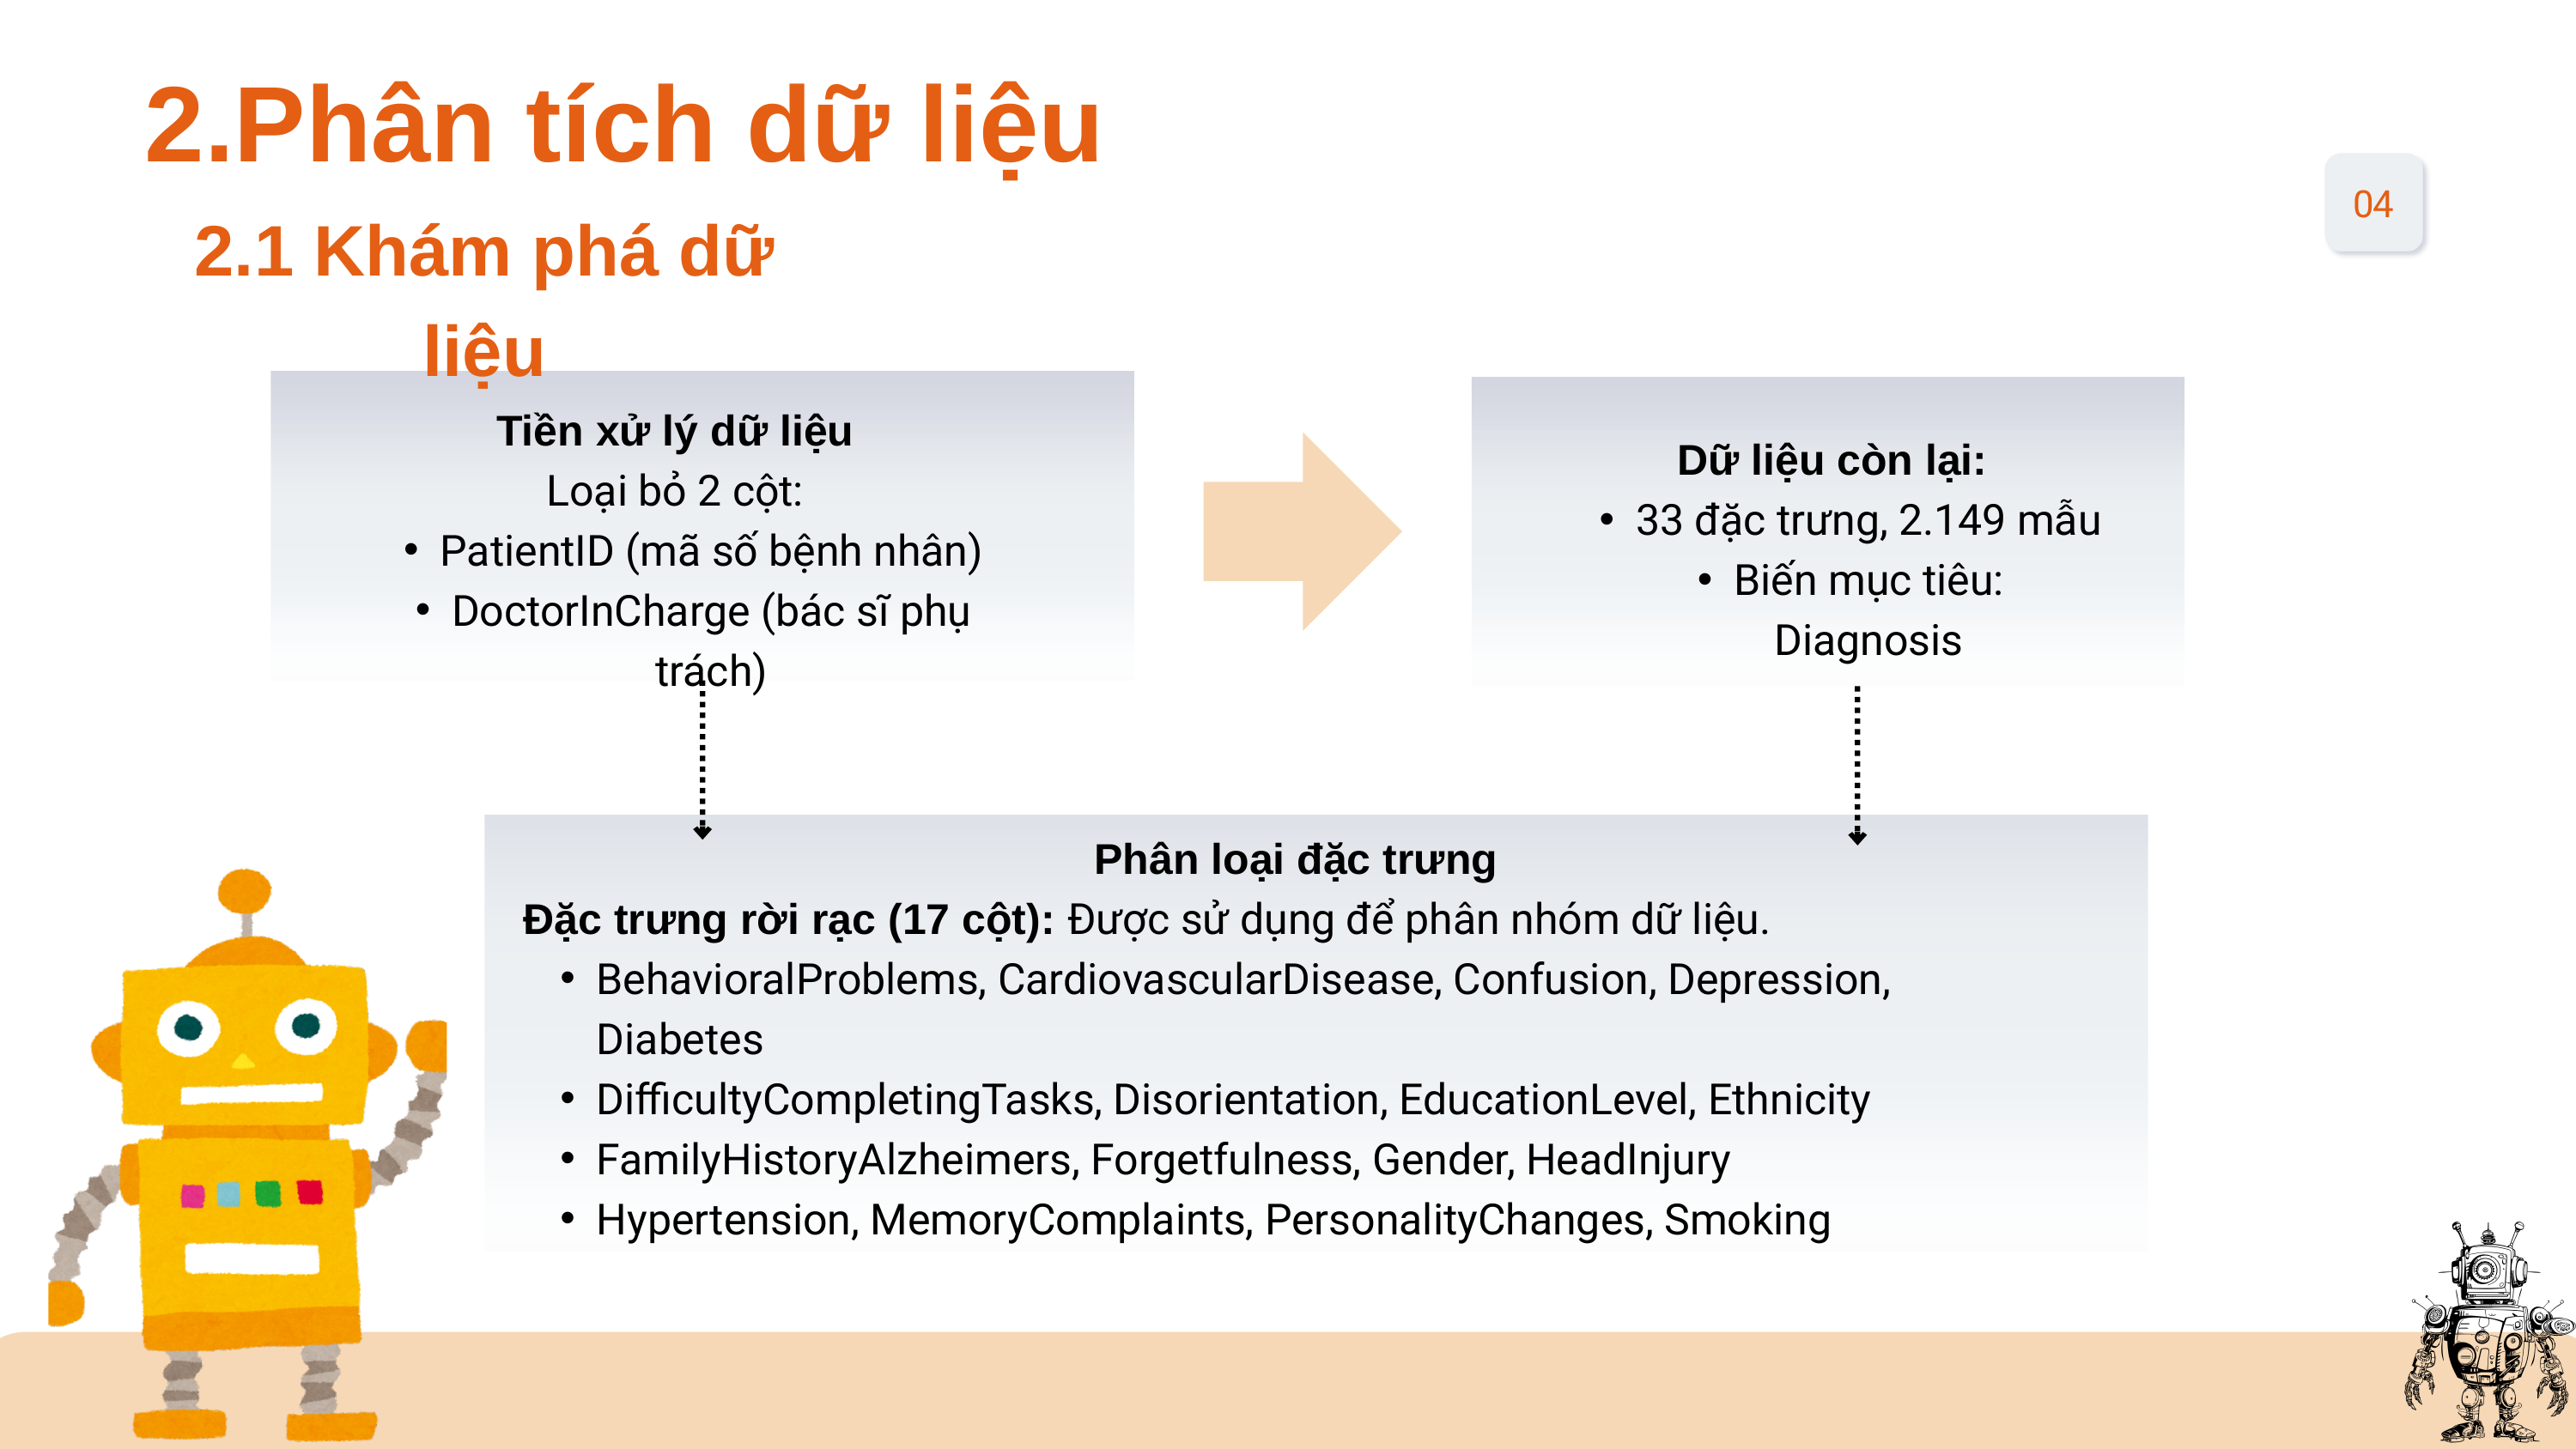

2.Phân tích dữ liệu

04
2.1 Khám phá dữ liệu

Tiền xử lý dữ liệu
Loại bỏ 2 cột:
PatientID (mã số bệnh nhân)
DoctorInCharge (bác sĩ phụ trách)
Dữ liệu còn lại:
33 đặc trưng, 2.149 mẫu
Biến mục tiêu: Diagnosis

Phân loại đặc trưng
Đặc trưng rời rạc (17 cột): Được sử dụng để phân nhóm dữ liệu.
BehavioralProblems, CardiovascularDisease, Confusion, Depression, Diabetes
DifficultyCompletingTasks, Disorientation, EducationLevel, Ethnicity
FamilyHistoryAlzheimers, Forgetfulness, Gender, HeadInjury
Hypertension, MemoryComplaints, PersonalityChanges, Smoking